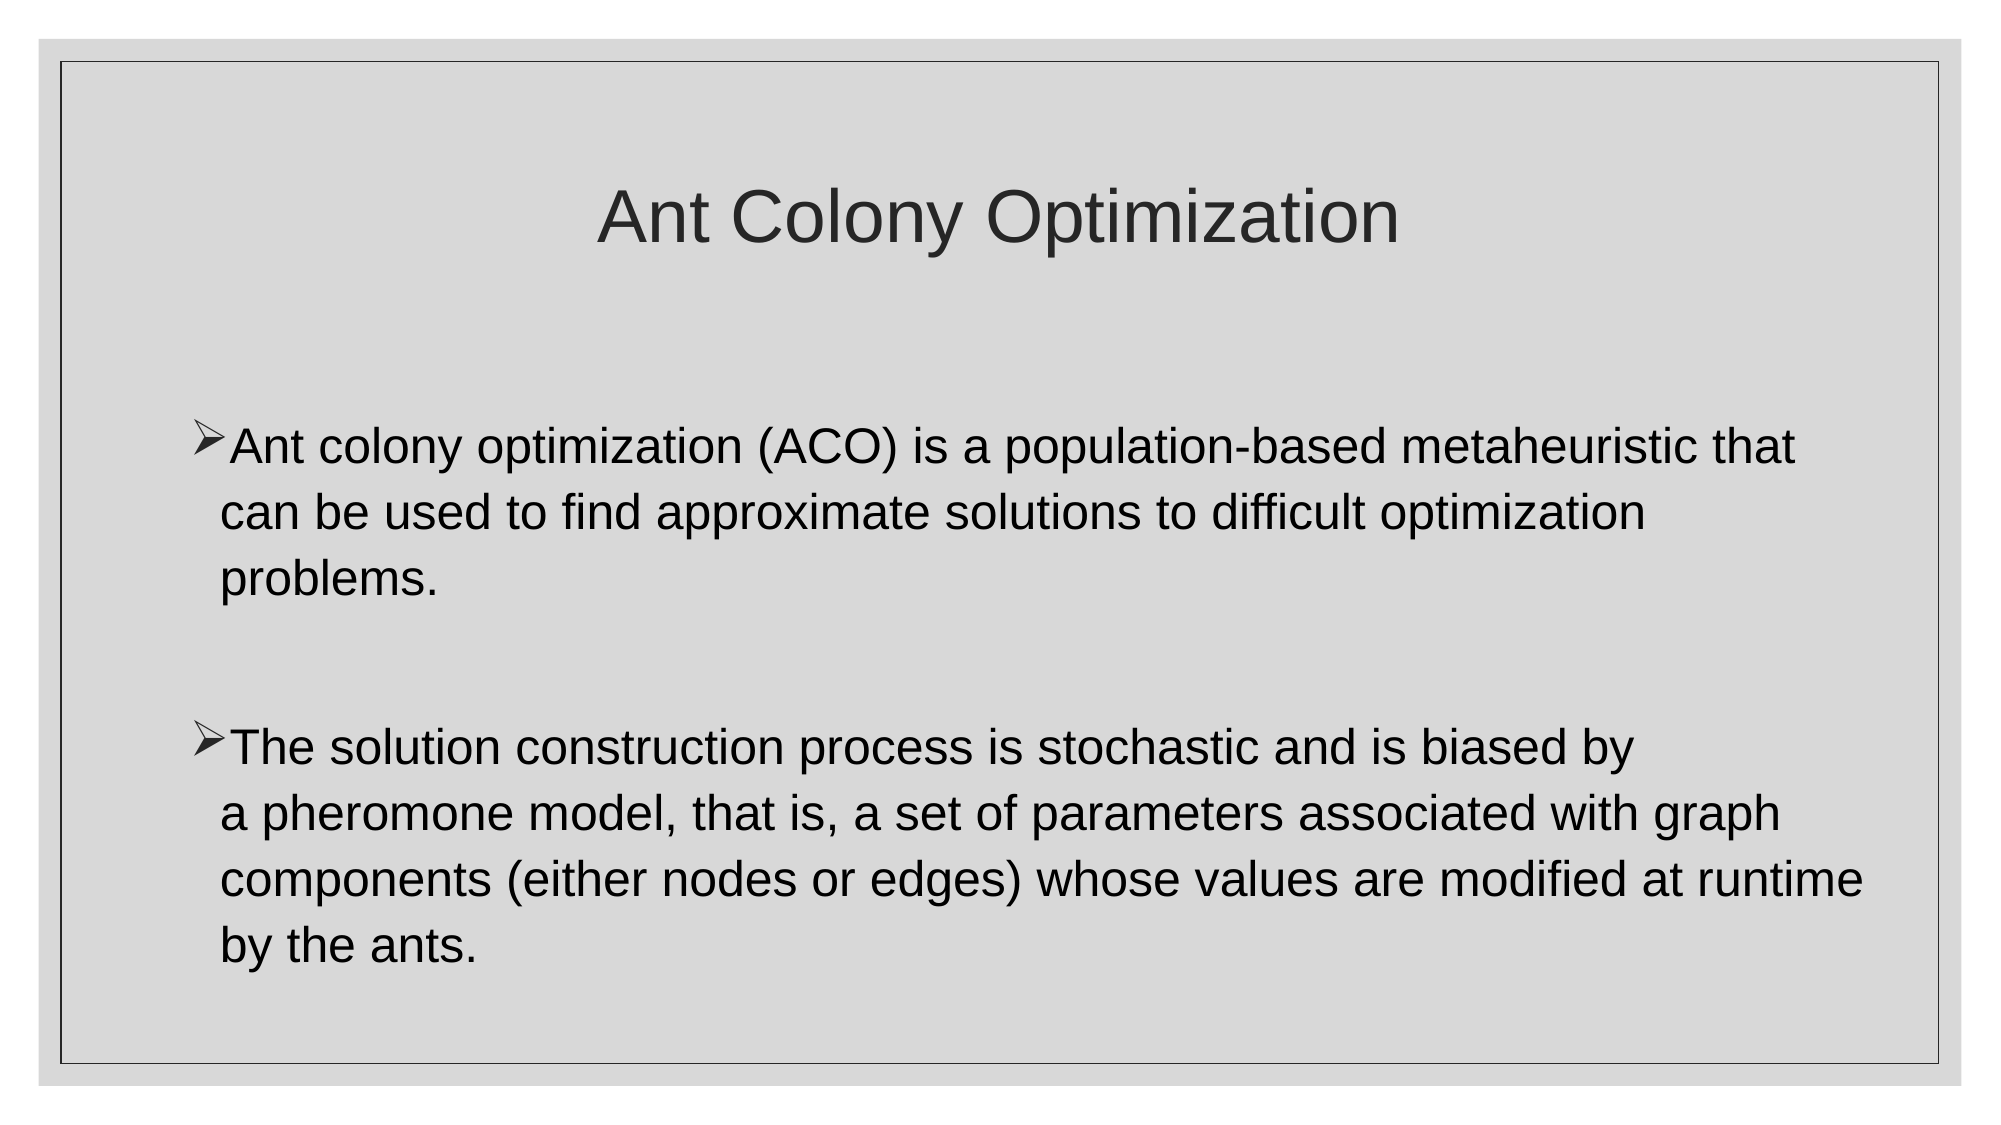

# Ant Colony Optimization

Ant colony optimization (ACO) is a population-based metaheuristic that can be used to find approximate solutions to difficult optimization problems.

The solution construction process is stochastic and is biased by a pheromone model, that is, a set of parameters associated with graph components (either nodes or edges) whose values are modified at runtime by the ants.